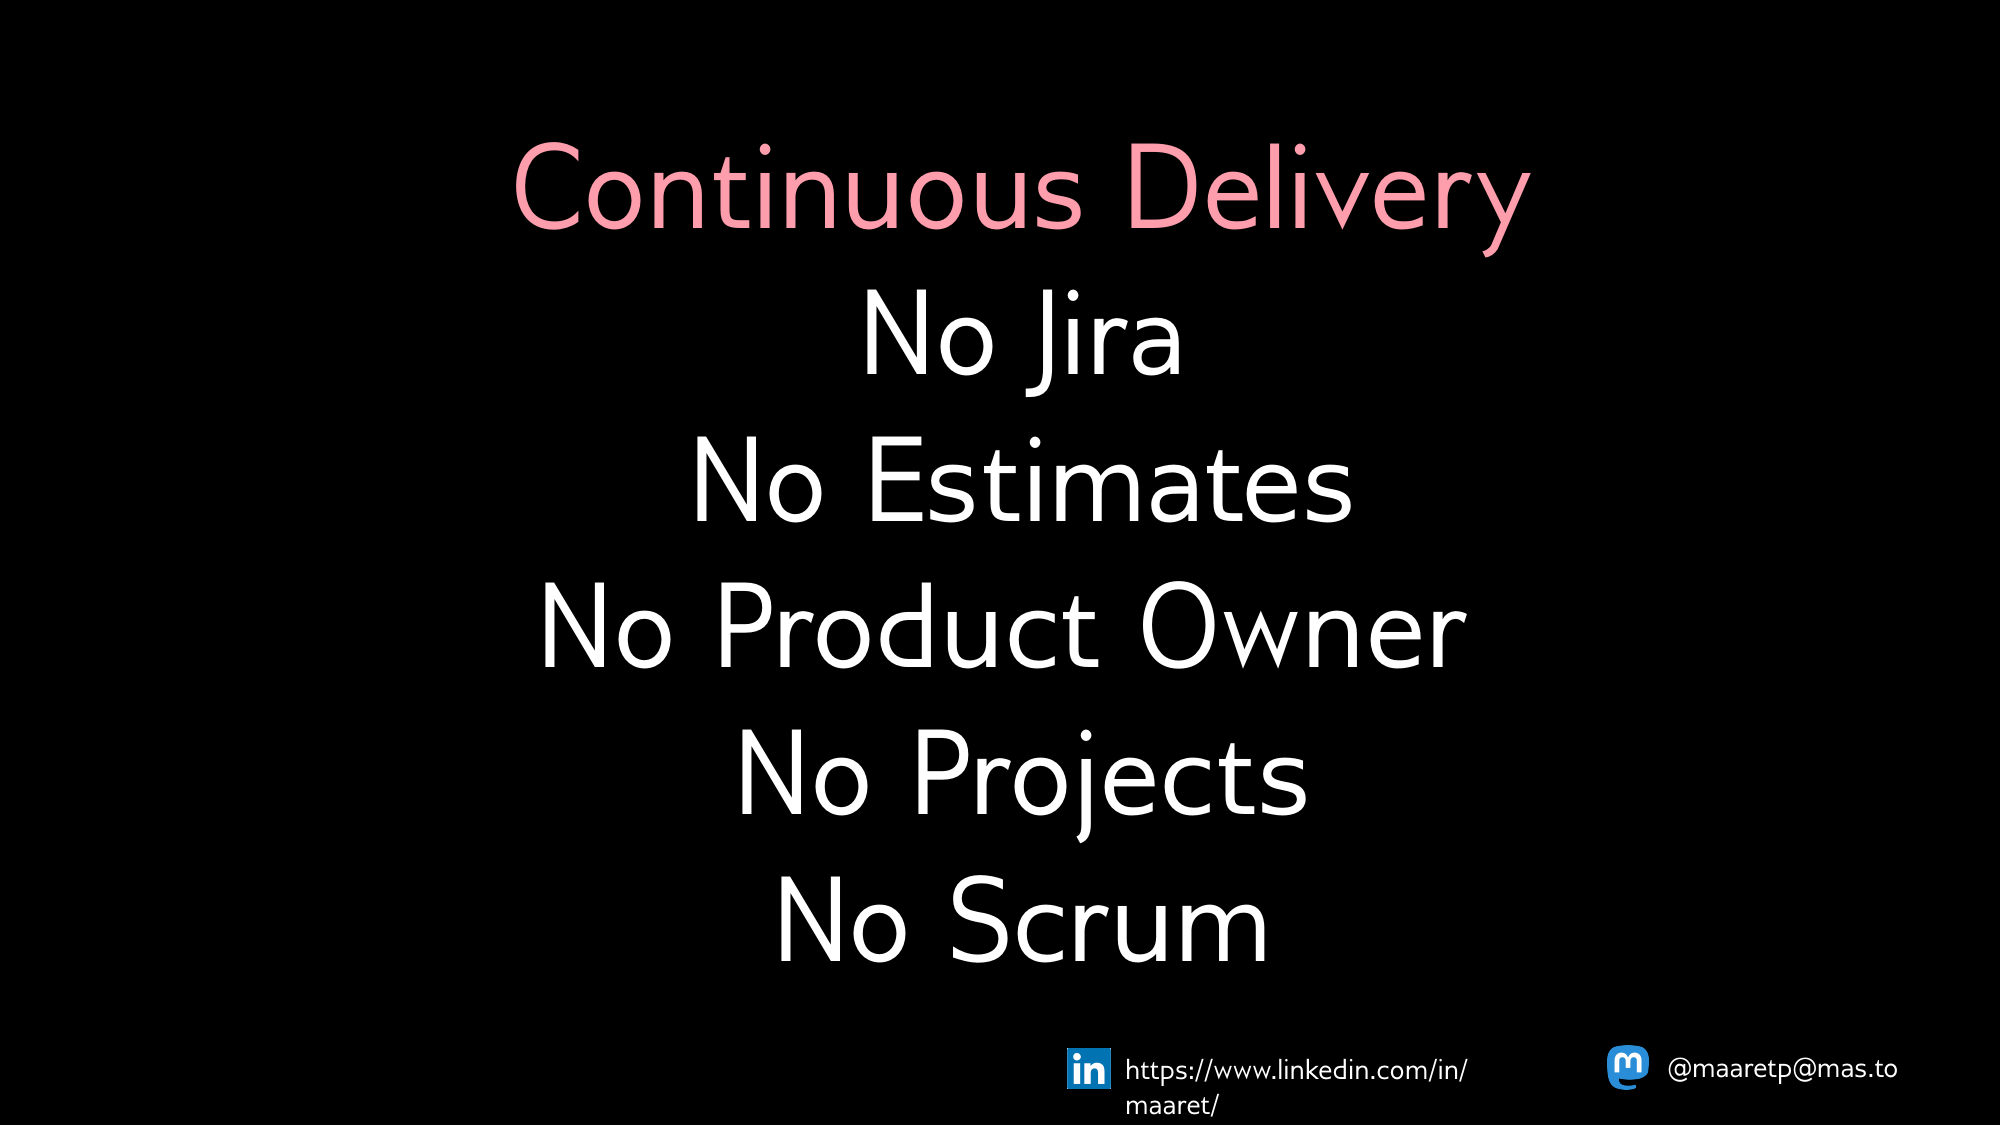

Continuous Delivery
No Jira
No Estimates
No Product Owner
No Projects
No Scrum